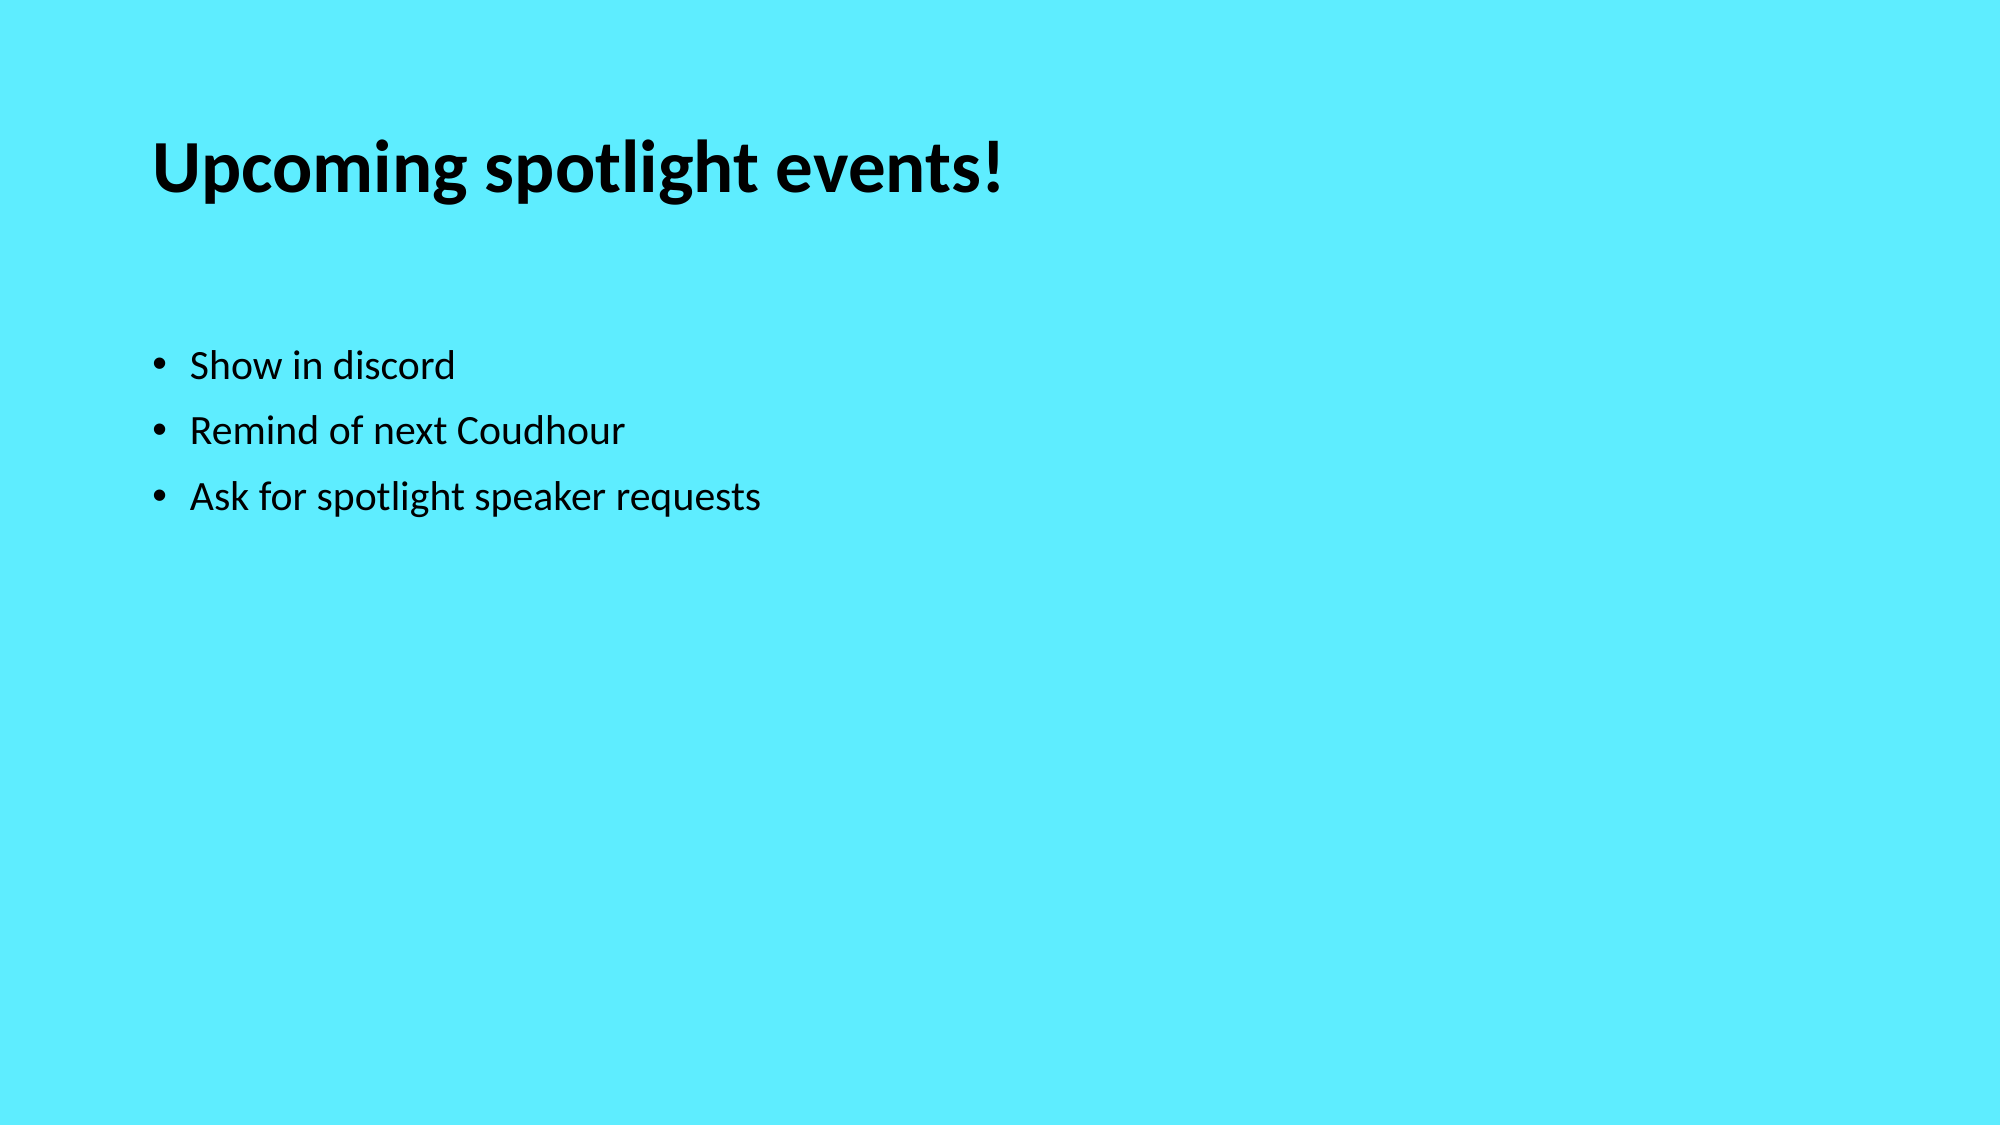

# Upcoming spotlight events!
Show in discord
Remind of next Coudhour
Ask for spotlight speaker requests